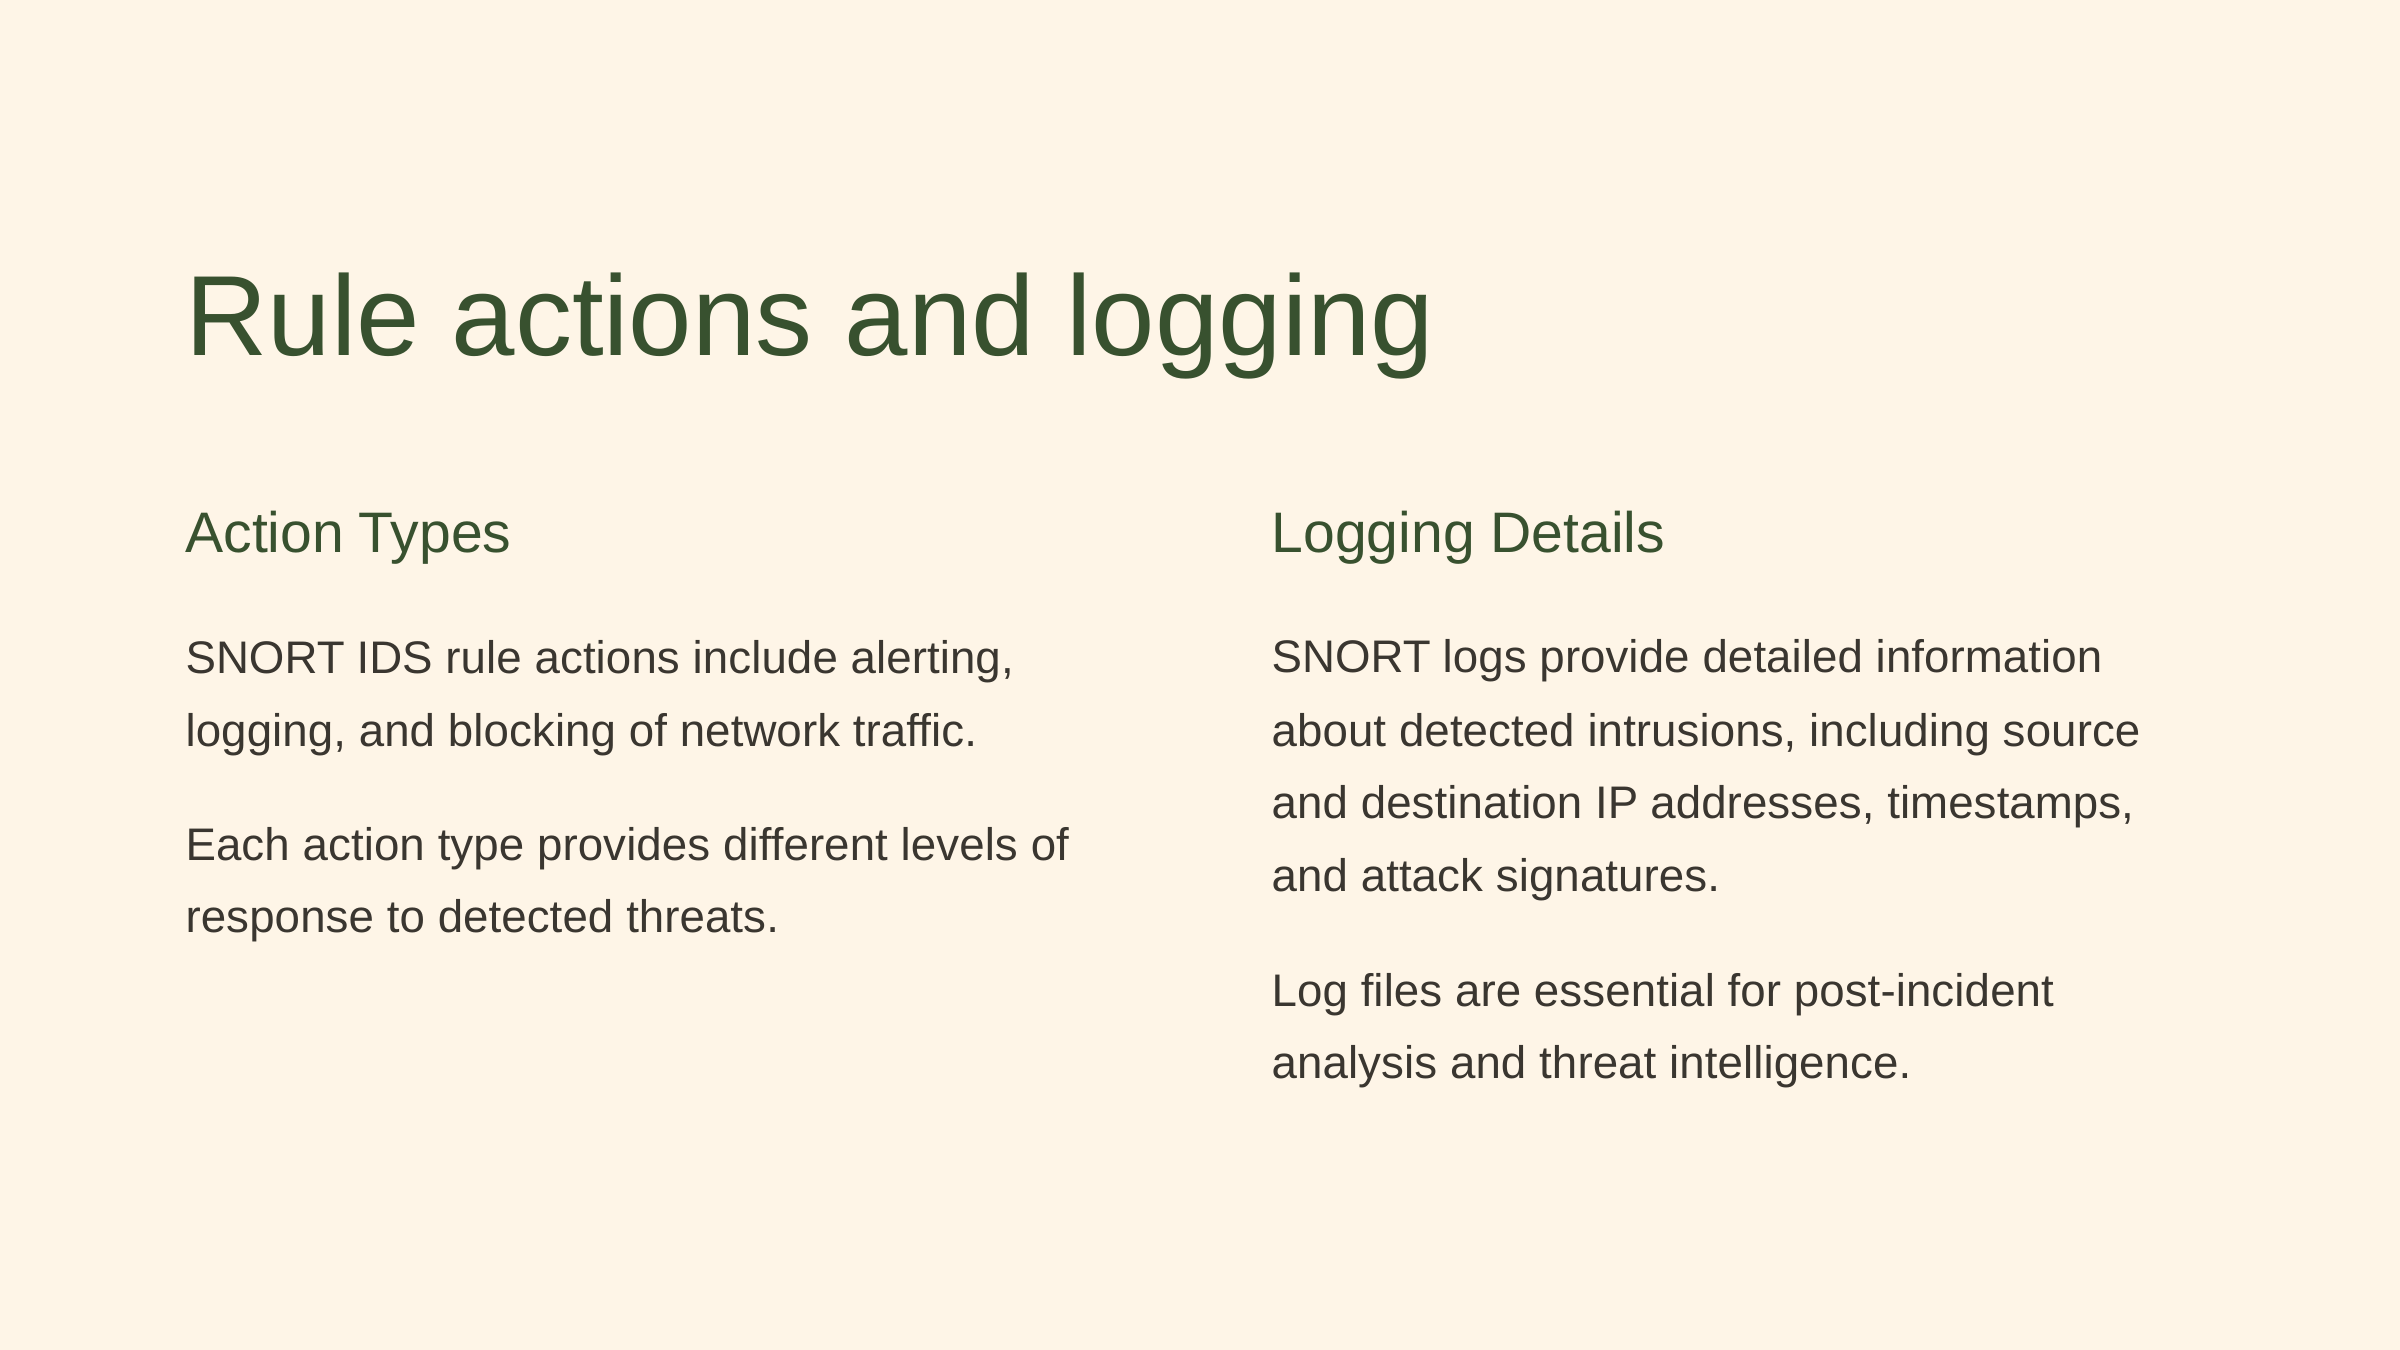

Rule actions and logging
Action Types
Logging Details
SNORT IDS rule actions include alerting, logging, and blocking of network traffic.
SNORT logs provide detailed information about detected intrusions, including source and destination IP addresses, timestamps, and attack signatures.
Each action type provides different levels of response to detected threats.
Log files are essential for post-incident analysis and threat intelligence.